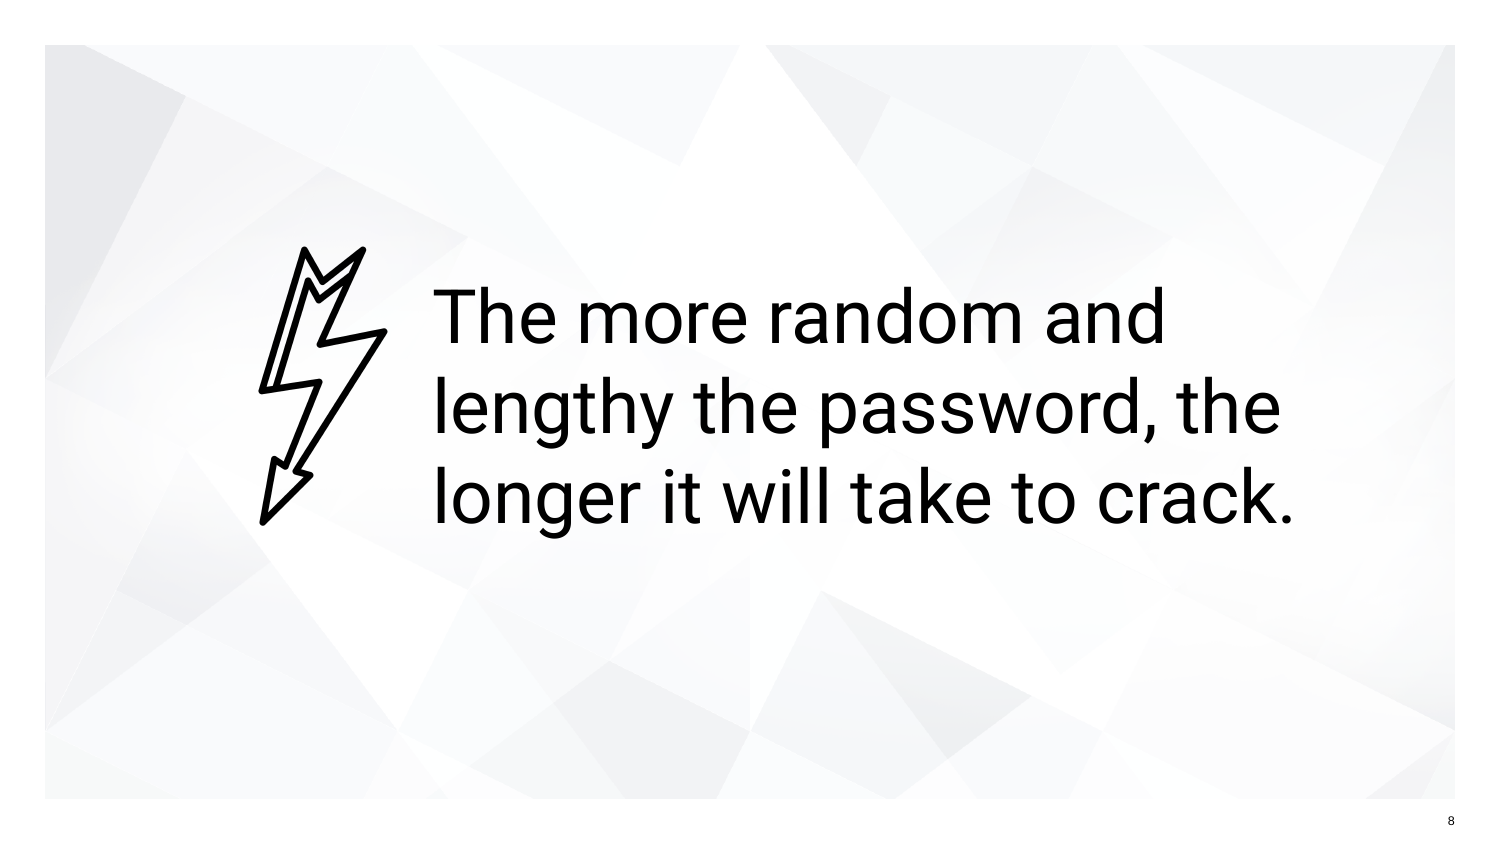

# The more random and lengthy the password, the longer it will take to crack.

8